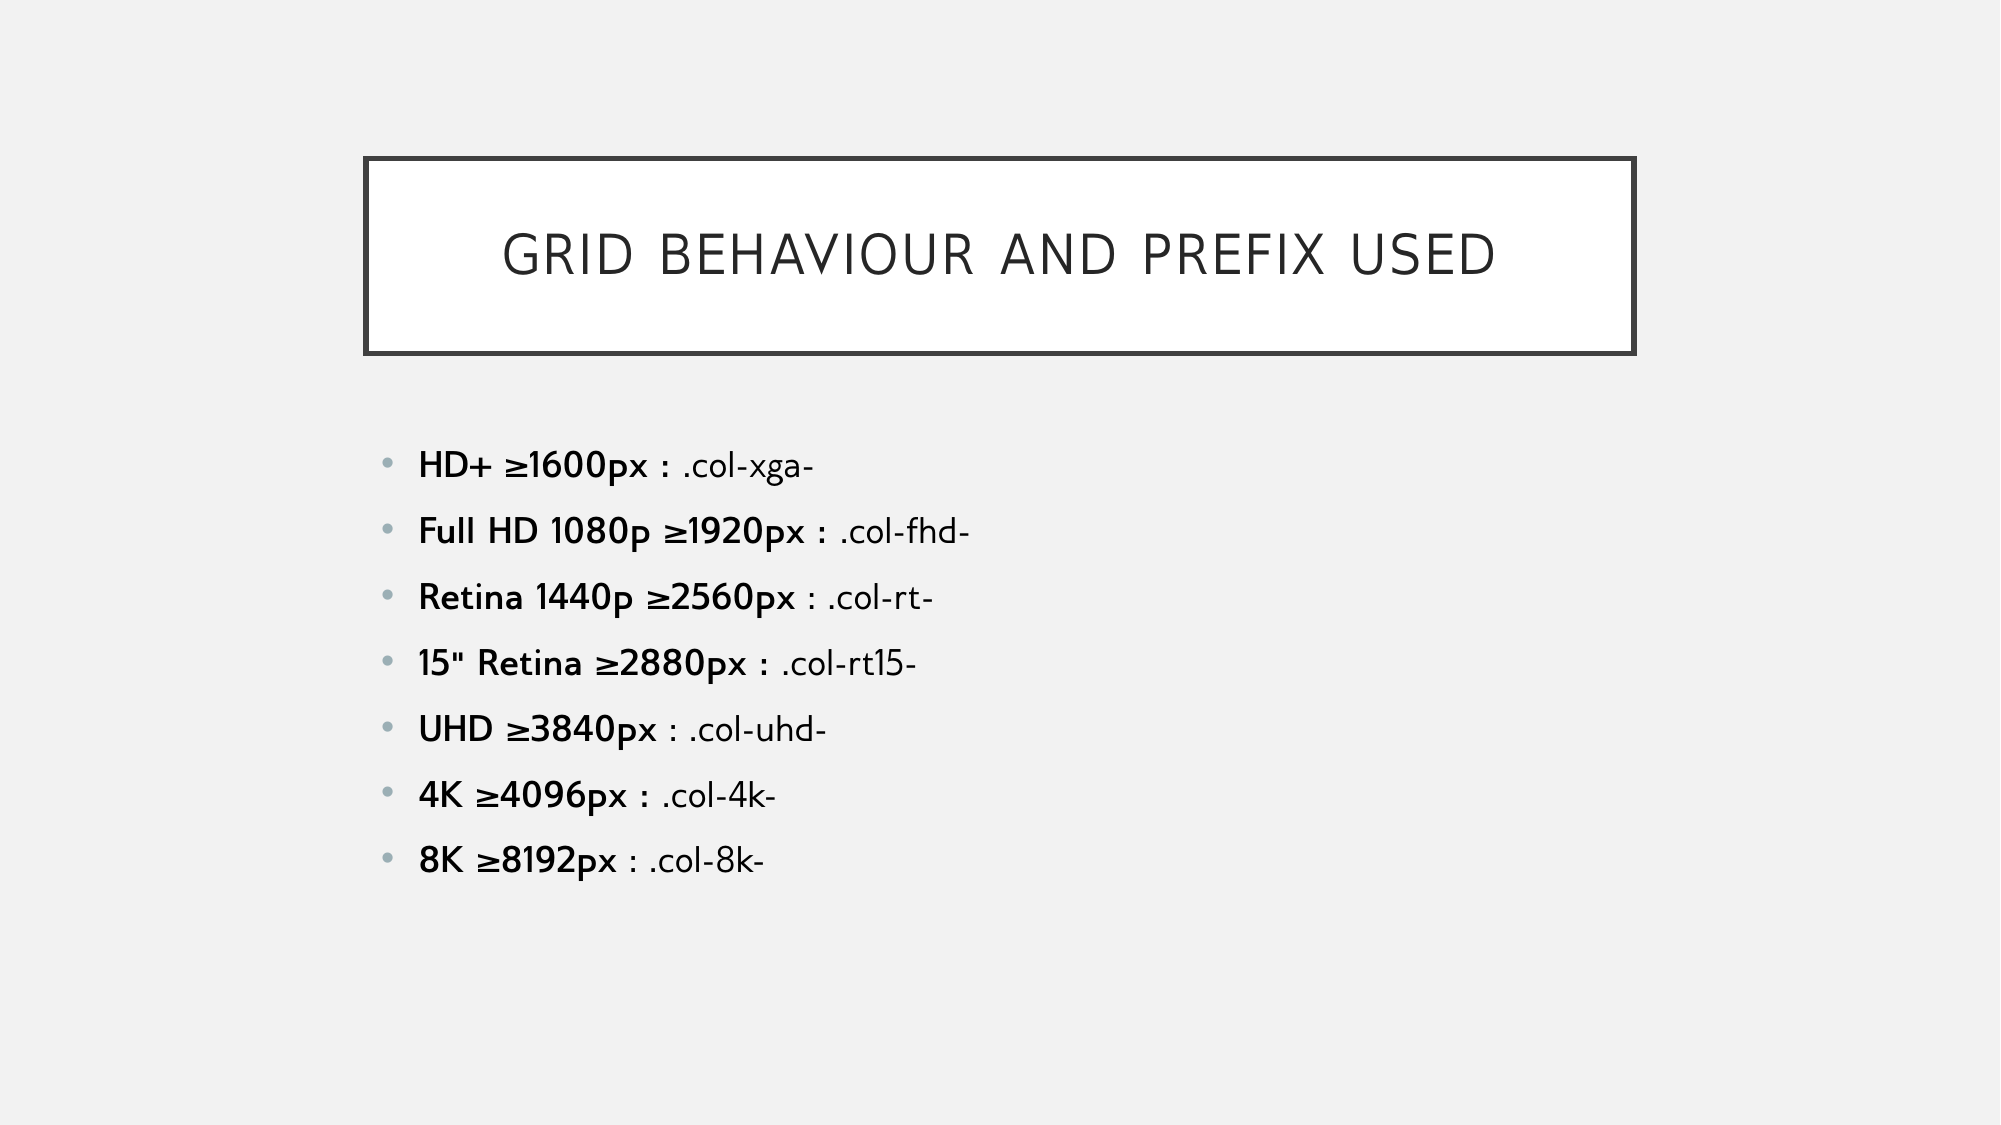

# Grid behaviour and prefix used
HD+ ≥1600px : .col-xga-
Full HD 1080p ≥1920px : .col-fhd-
Retina 1440p ≥2560px : .col-rt-
15" Retina ≥2880px : .col-rt15-
UHD ≥3840px : .col-uhd-
4K ≥4096px : .col-4k-
8K ≥8192px : .col-8k-